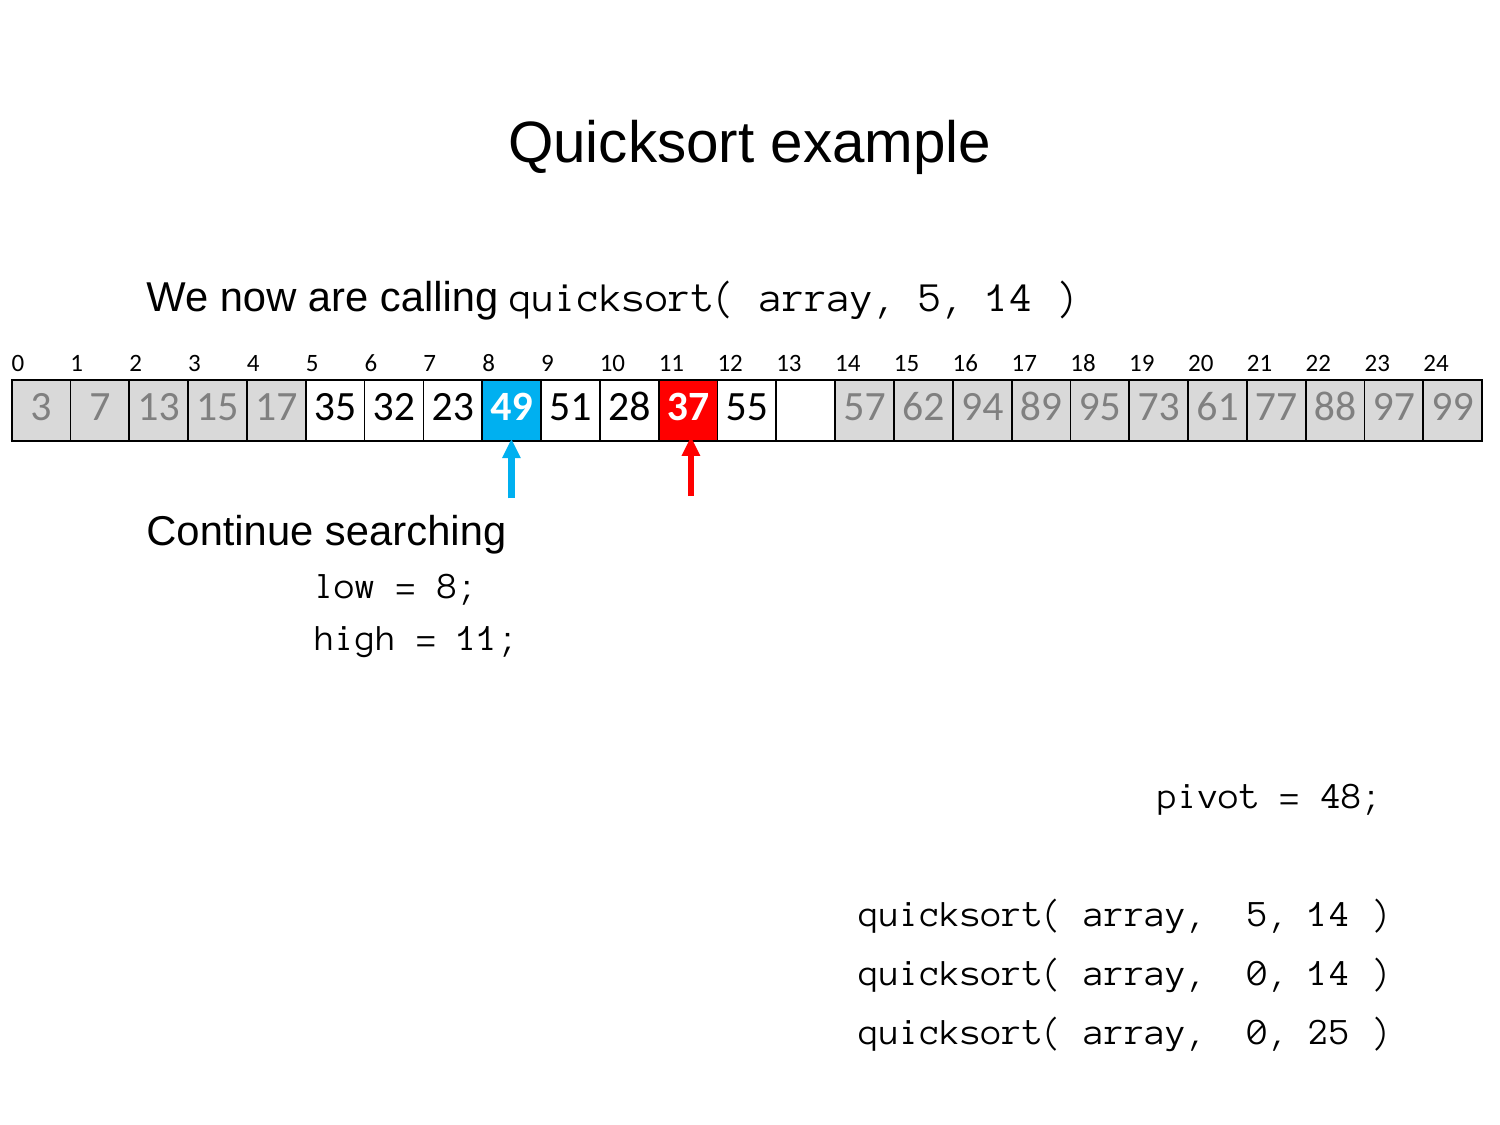

# Quicksort example
	We now are calling quicksort( array, 5, 14 )

	Continue searching
	low = 8;
	high = 11;
| 0 | 1 | 2 | 3 | 4 | 5 | 6 | 7 | 8 | 9 | 10 | 11 | 12 | 13 | 14 | 15 | 16 | 17 | 18 | 19 | 20 | 21 | 22 | 23 | 24 |
| --- | --- | --- | --- | --- | --- | --- | --- | --- | --- | --- | --- | --- | --- | --- | --- | --- | --- | --- | --- | --- | --- | --- | --- | --- |
| 3 | 7 | 13 | 15 | 17 | 35 | 32 | 23 | 49 | 51 | 28 | 37 | 55 |  | 57 | 62 | 94 | 89 | 95 | 73 | 61 | 77 | 88 | 97 | 99 |
pivot = 48;
quicksort( array,  5, 14 )
quicksort( array,  0, 14 )
quicksort( array,  0, 25 )